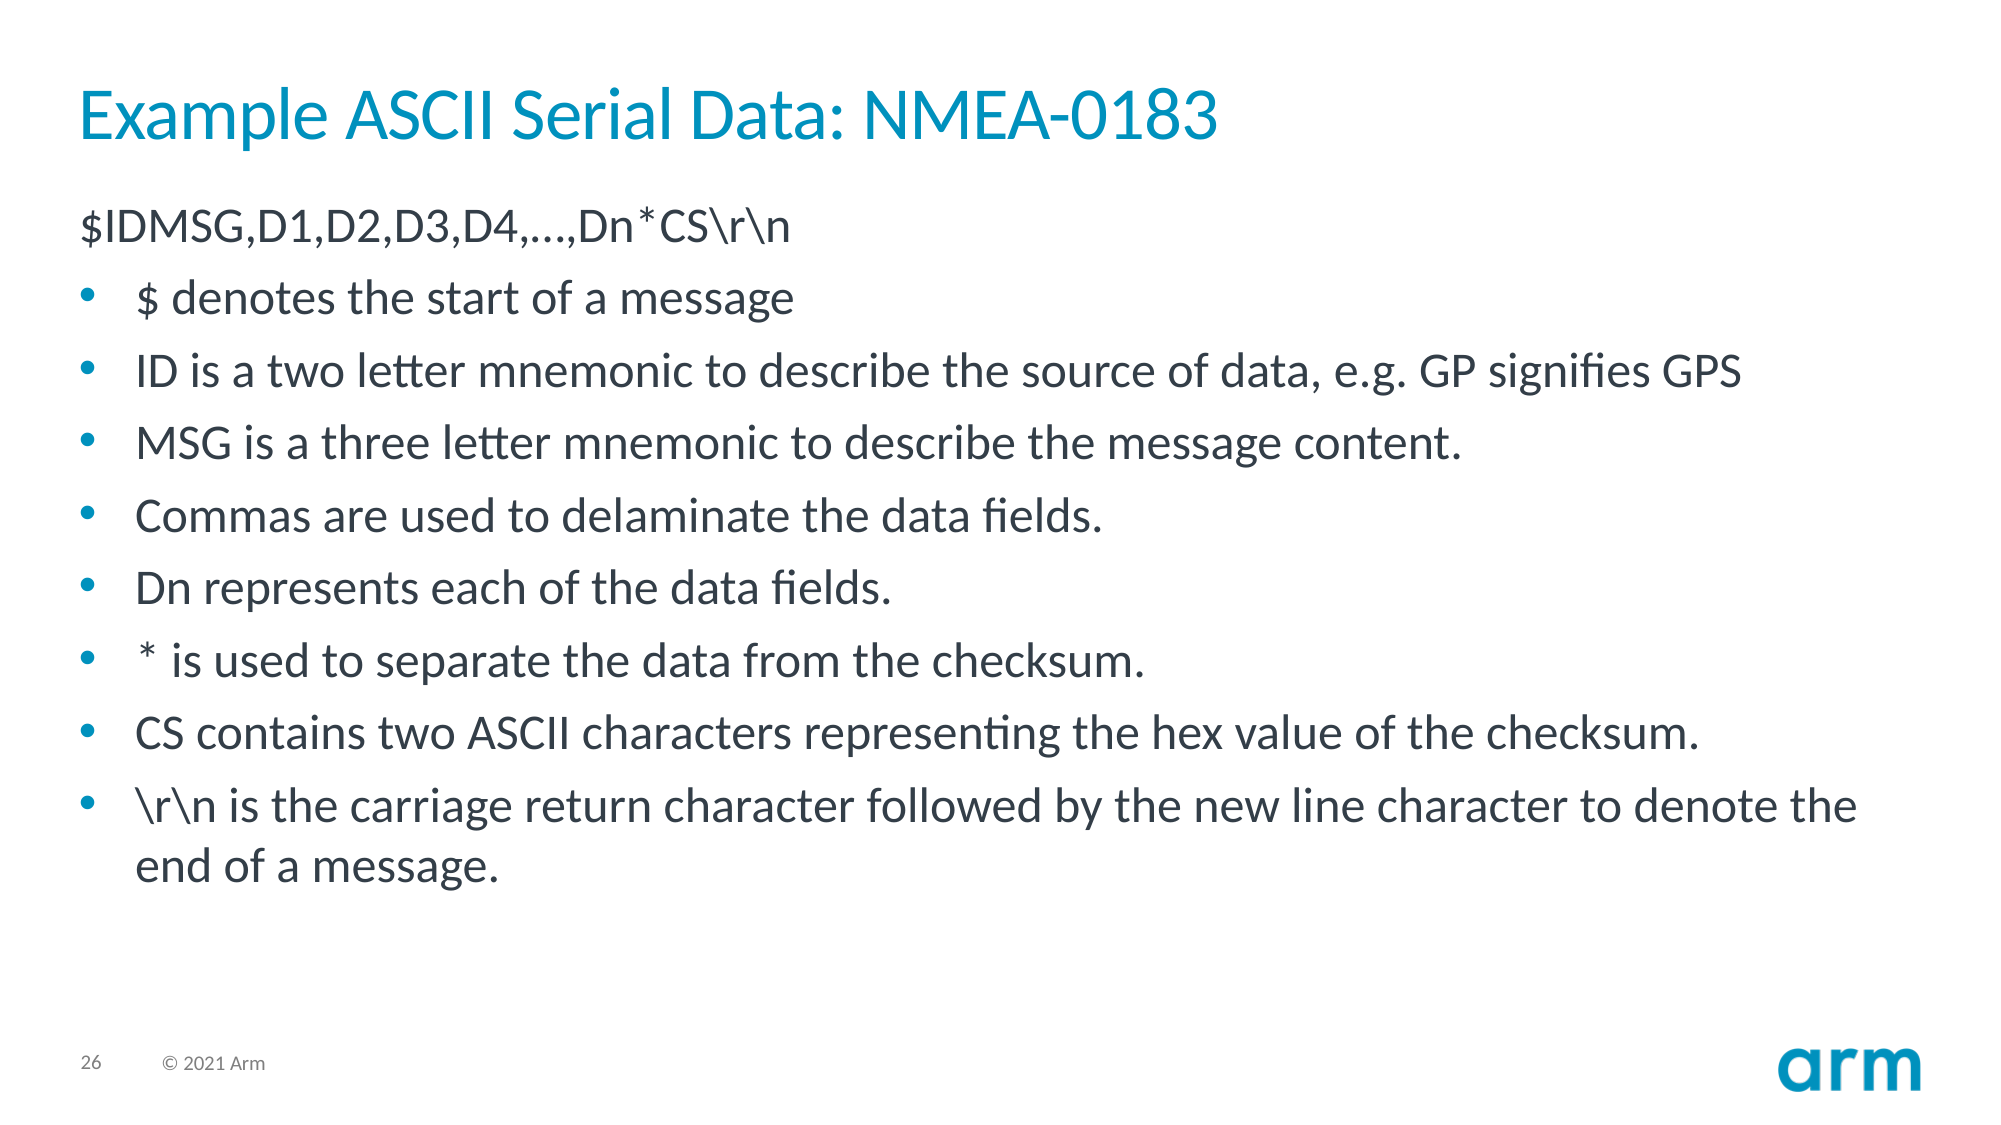

# Example ASCII Serial Data: NMEA-0183
$IDMSG,D1,D2,D3,D4,…,Dn*CS\r\n
$ denotes the start of a message
ID is a two letter mnemonic to describe the source of data, e.g. GP signifies GPS
MSG is a three letter mnemonic to describe the message content.
Commas are used to delaminate the data fields.
Dn represents each of the data fields.
* is used to separate the data from the checksum.
CS contains two ASCII characters representing the hex value of the checksum.
\r\n is the carriage return character followed by the new line character to denote the end of a message.